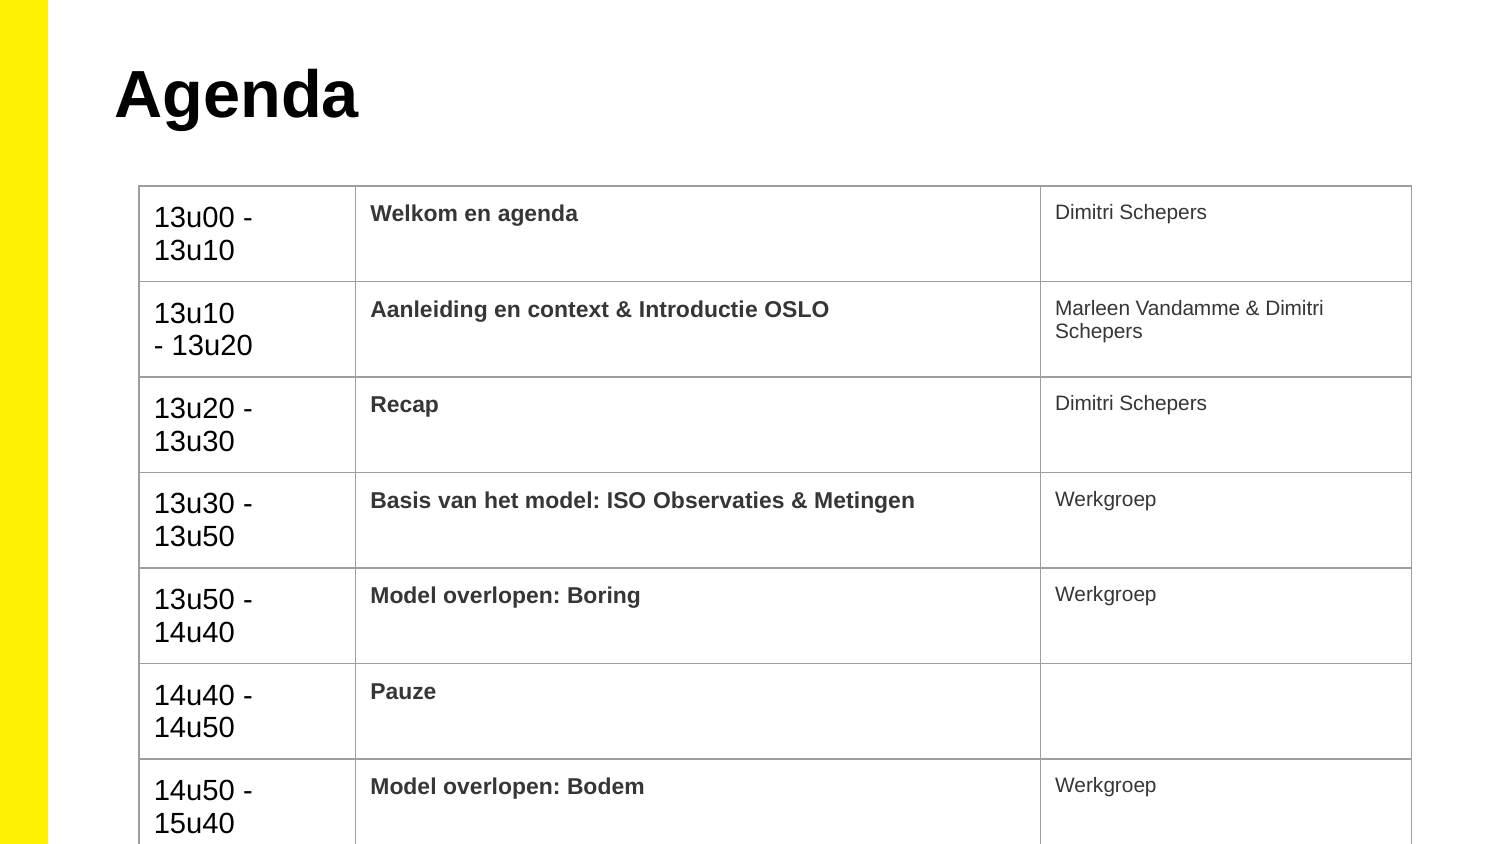

Agenda
| 13u00 - 13u10 | Welkom en agenda | Dimitri Schepers |
| --- | --- | --- |
| 13u10 - 13u20 | Aanleiding en context & Introductie OSLO | Marleen Vandamme & Dimitri Schepers |
| 13u20 - 13u30 | Recap | Dimitri Schepers |
| 13u30 - 13u50 | Basis van het model: ISO Observaties & Metingen | Werkgroep |
| 13u50 - 14u40 | Model overlopen: Boring | Werkgroep |
| 14u40 - 14u50 | Pauze |  |
| 14u50 - 15u40 | Model overlopen: Bodem | Werkgroep |
| 15u40 - 15u50 | Q&A | Werkgroep |
| 15u50 - 16u00 | Verdere verloop: roadmap en actiepunten | Dimitri Schepers |